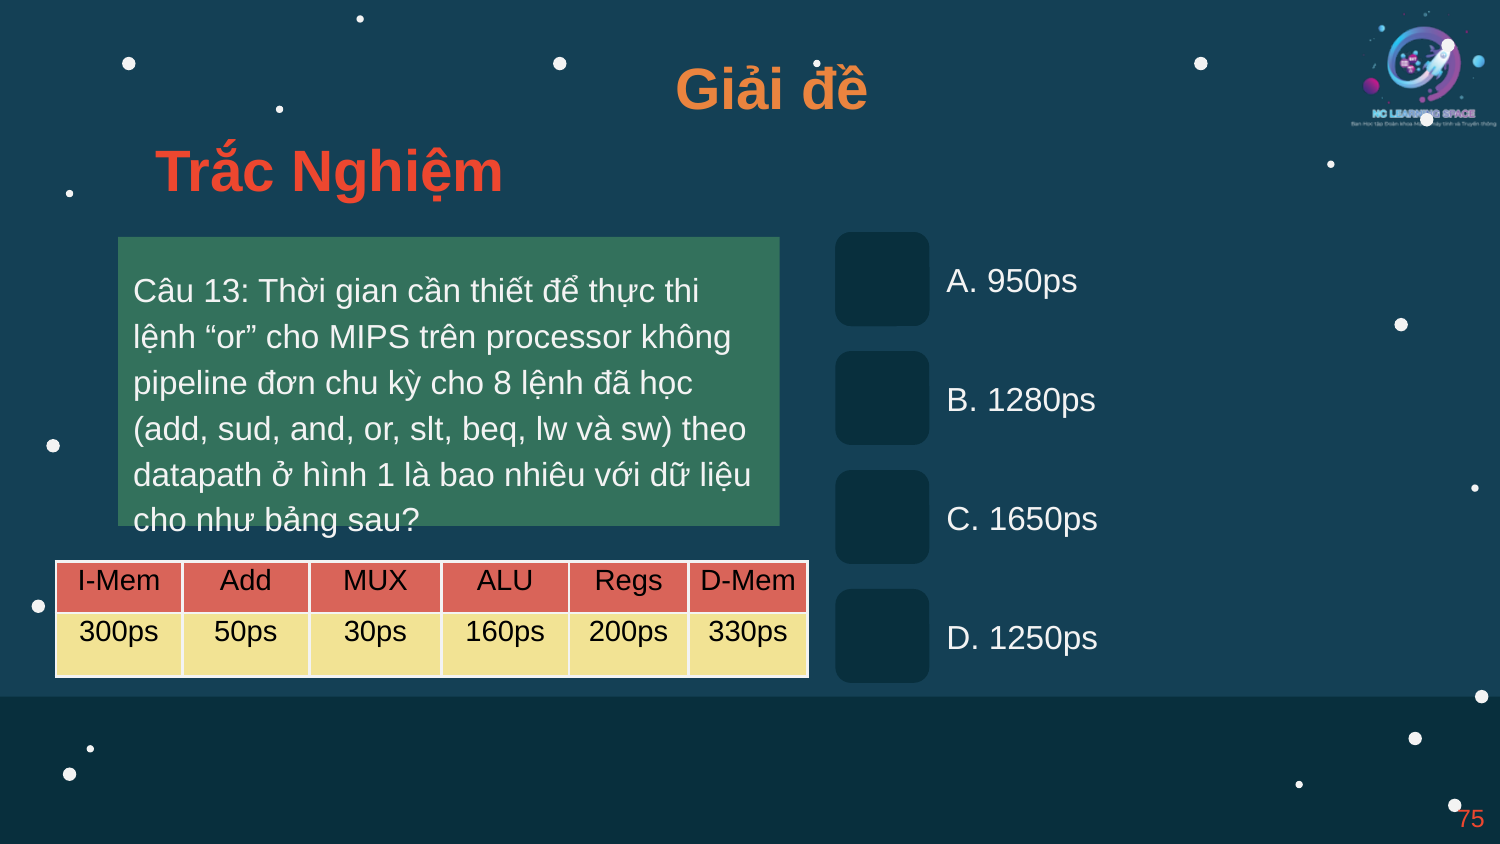

Giải đề
Trắc Nghiệm

Câu 13: Thời gian cần thiết để thực thi lệnh “or” cho MIPS trên processor không pipeline đơn chu kỳ cho 8 lệnh đã học (add, sud, and, or, slt, beq, lw và sw) theo datapath ở hình 1 là bao nhiêu với dữ liệu cho như bảng sau?
A. 950ps

B. 1280ps

C. 1650ps
| I-Mem | Add | MUX | ALU | Regs | D-Mem |
| --- | --- | --- | --- | --- | --- |
| 300ps | 50ps | 30ps | 160ps | 200ps | 330ps |

D. 1250ps

I-Mem -> MUX -> Reg -> MUX -> ALU -> MUX -> Reg
= 3 MUX + 2 REG + ALU + MEM
= 90 + 400 + 160 + 300 = 950 (ps)

75